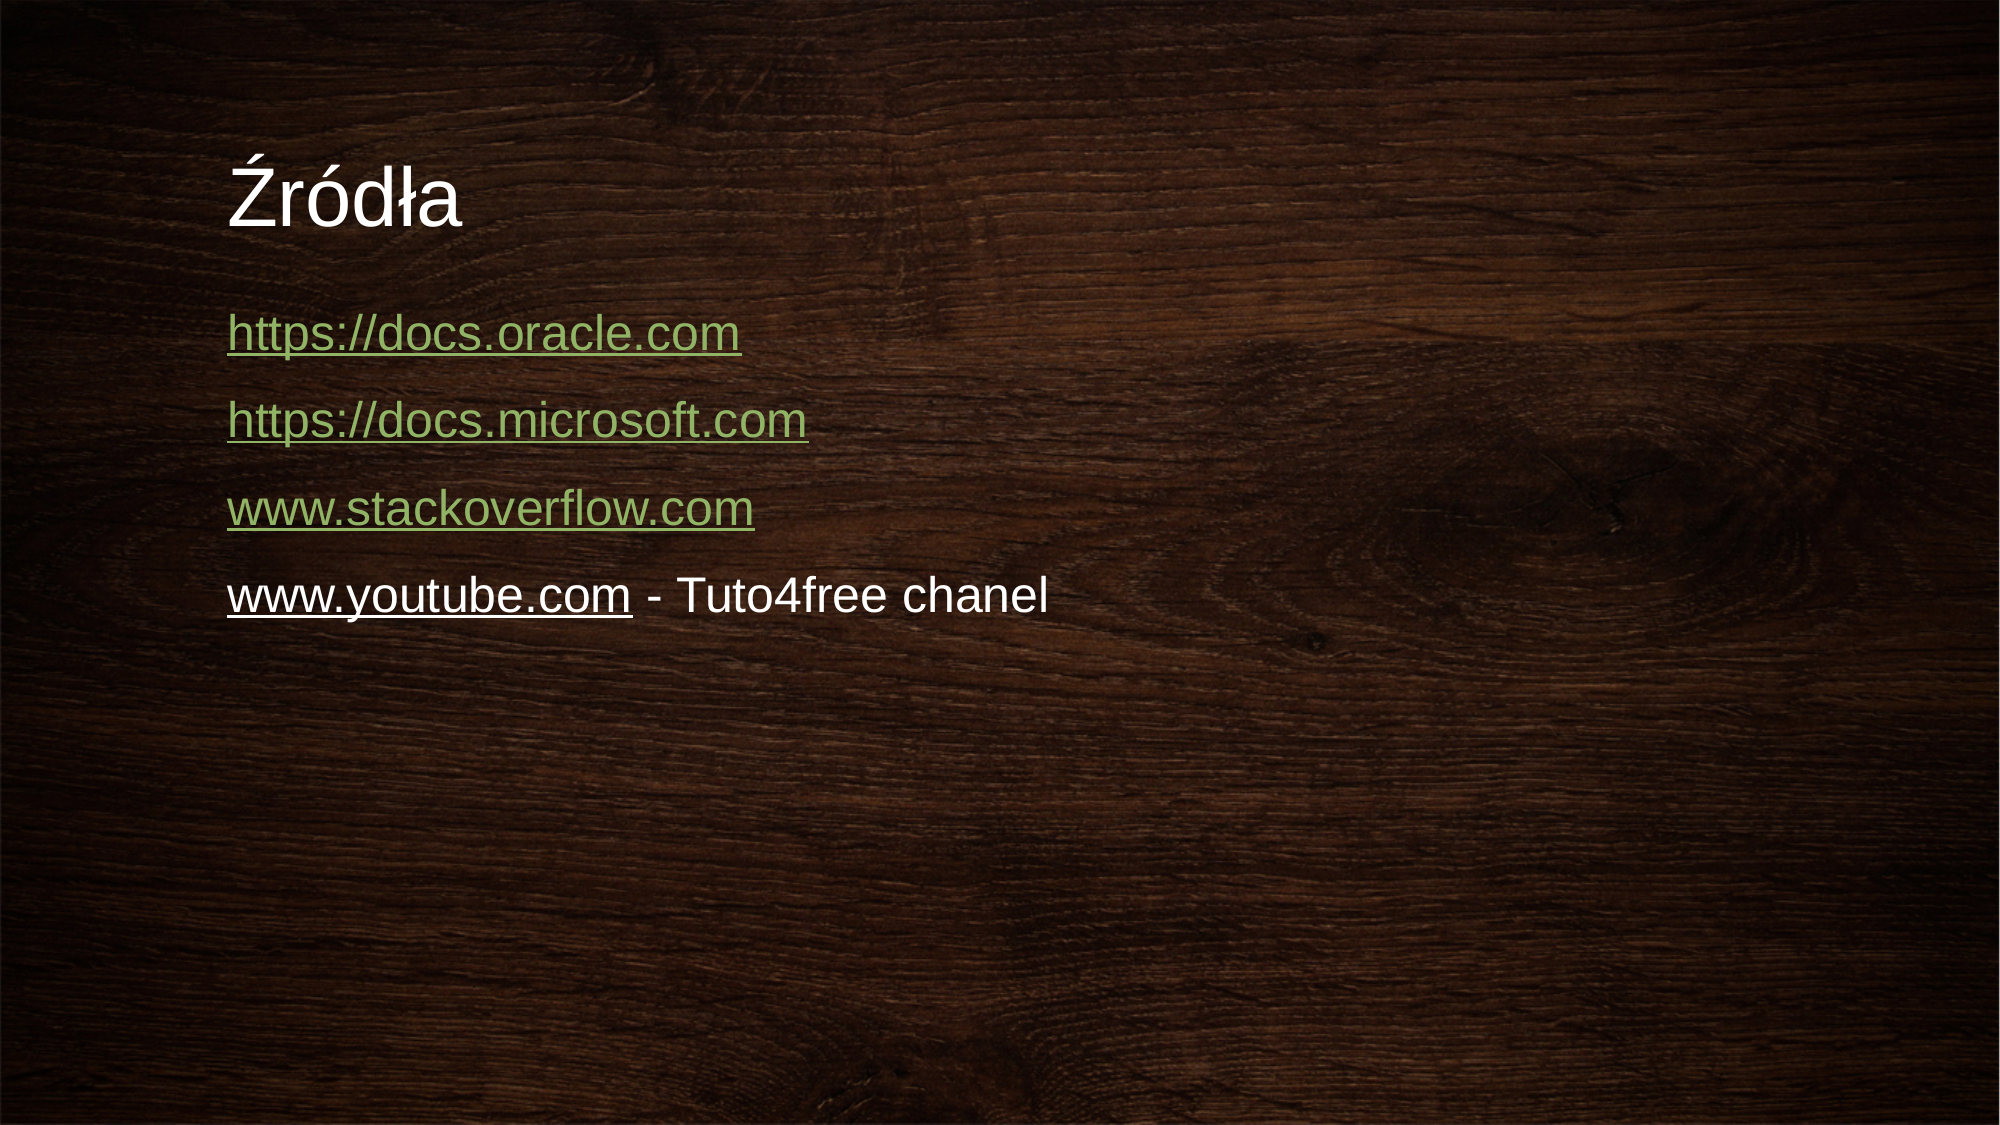

# Źródła
https://docs.oracle.com
https://docs.microsoft.com
www.stackoverflow.com
www.youtube.com - Tuto4free chanel